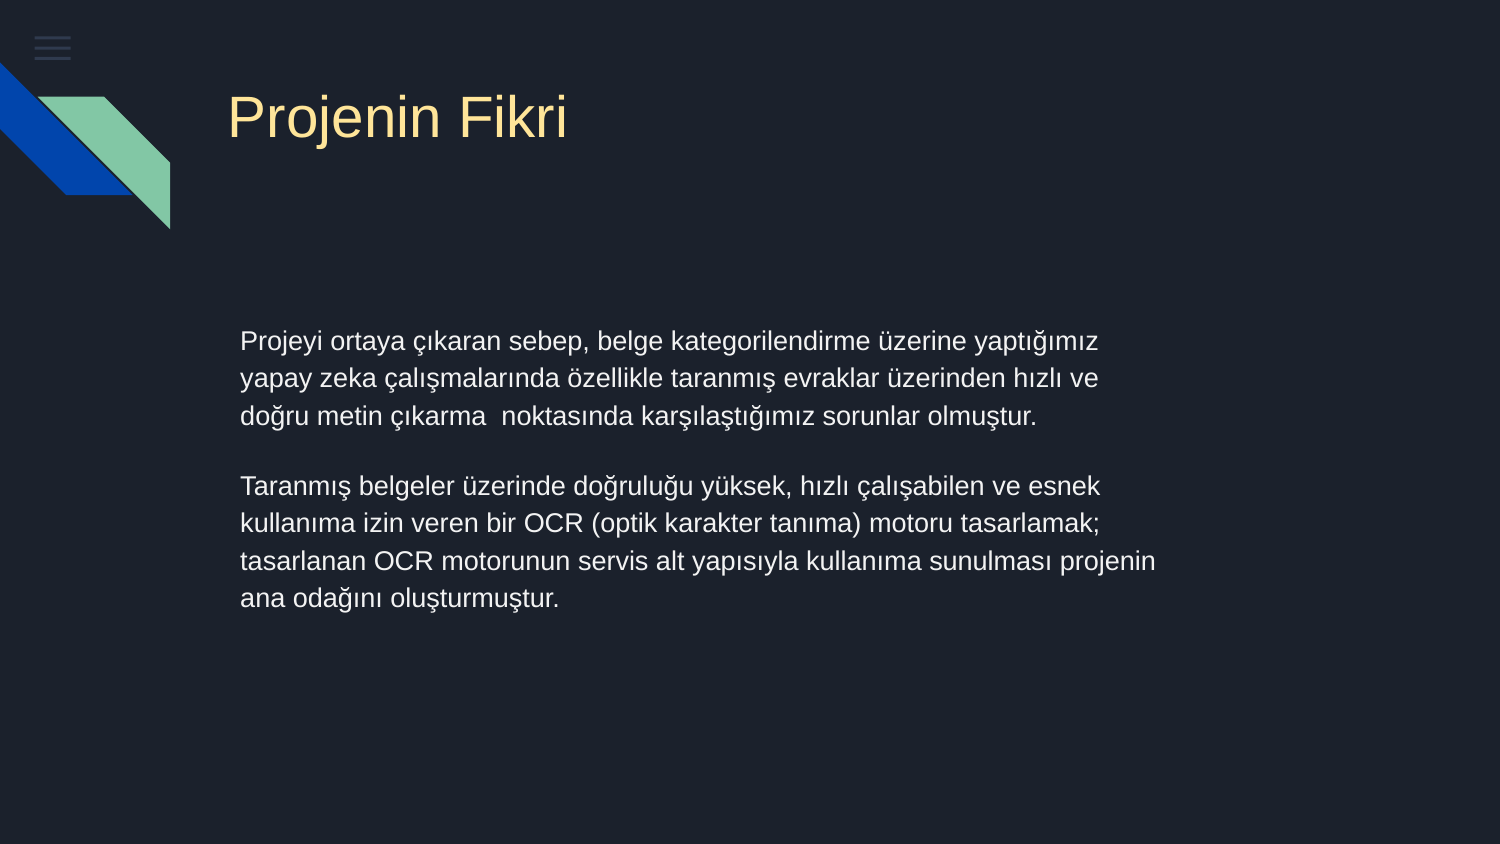

# Projenin Fikri
Projeyi ortaya çıkaran sebep, belge kategorilendirme üzerine yaptığımız yapay zeka çalışmalarında özellikle taranmış evraklar üzerinden hızlı ve doğru metin çıkarma  noktasında karşılaştığımız sorunlar olmuştur.
Taranmış belgeler üzerinde doğruluğu yüksek, hızlı çalışabilen ve esnek kullanıma izin veren bir OCR (optik karakter tanıma) motoru tasarlamak; tasarlanan OCR motorunun servis alt yapısıyla kullanıma sunulması projenin ana odağını oluşturmuştur.